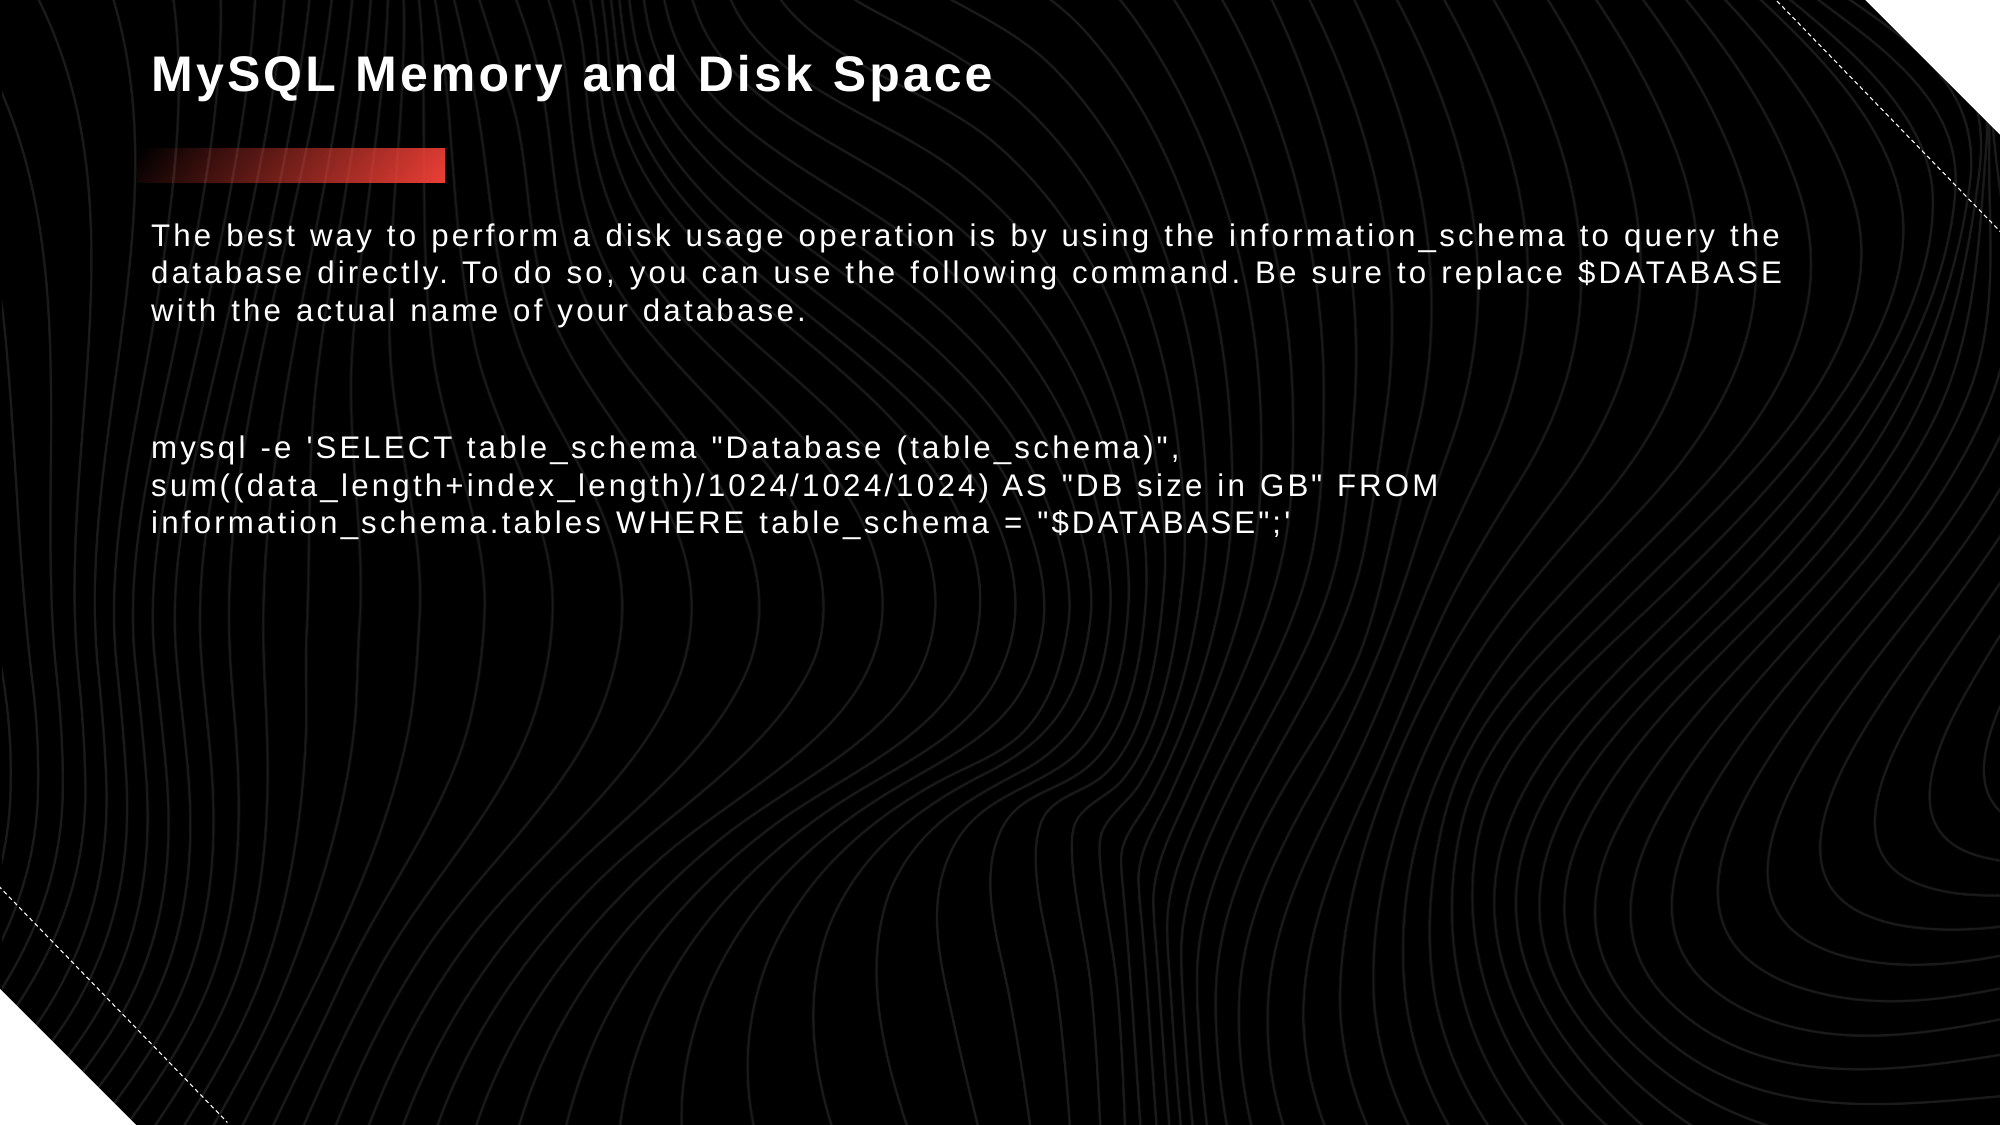

# MySQL Memory and Disk Space
The best way to perform a disk usage operation is by using the information_schema to query the database directly. To do so, you can use the following command. Be sure to replace $DATABASE with the actual name of your database.

mysql -e 'SELECT table_schema "Database (table_schema)", sum((data_length+index_length)/1024/1024/1024) AS "DB size in GB" FROM information_schema.tables WHERE table_schema = "$DATABASE";'